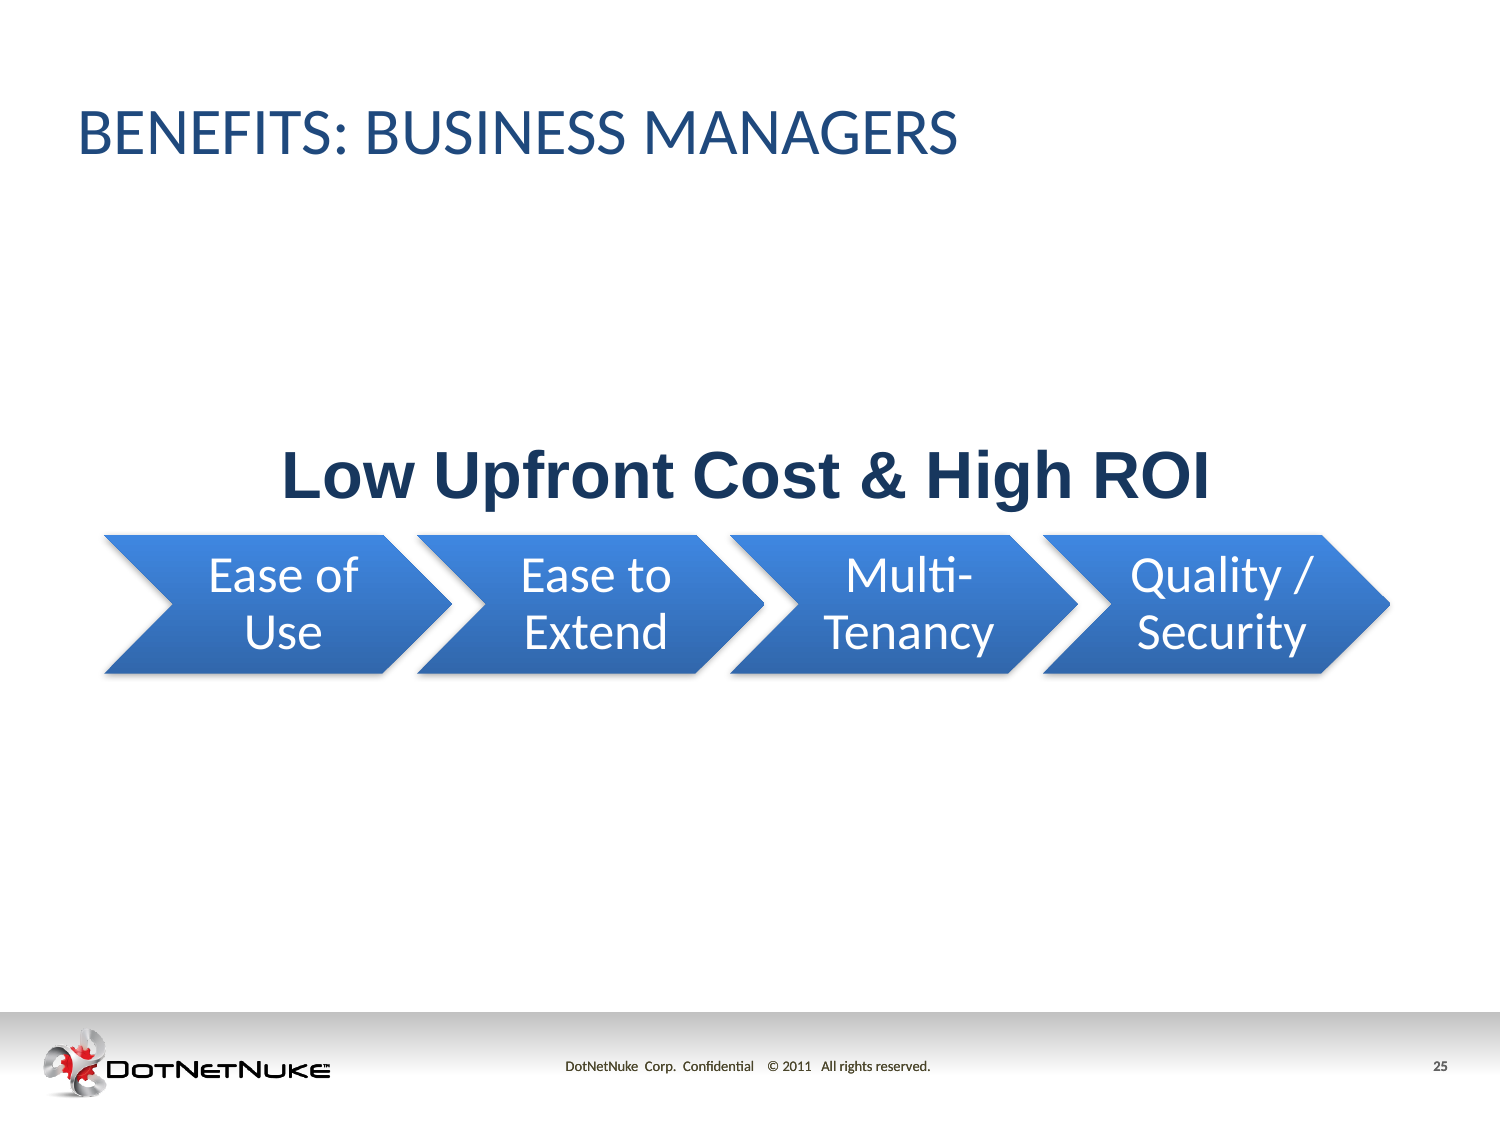

# Benefits: Business Managers
Ease of Use
Ease to Extend
Multi-Tenancy
Quality / Security
Low Upfront Cost & High ROI